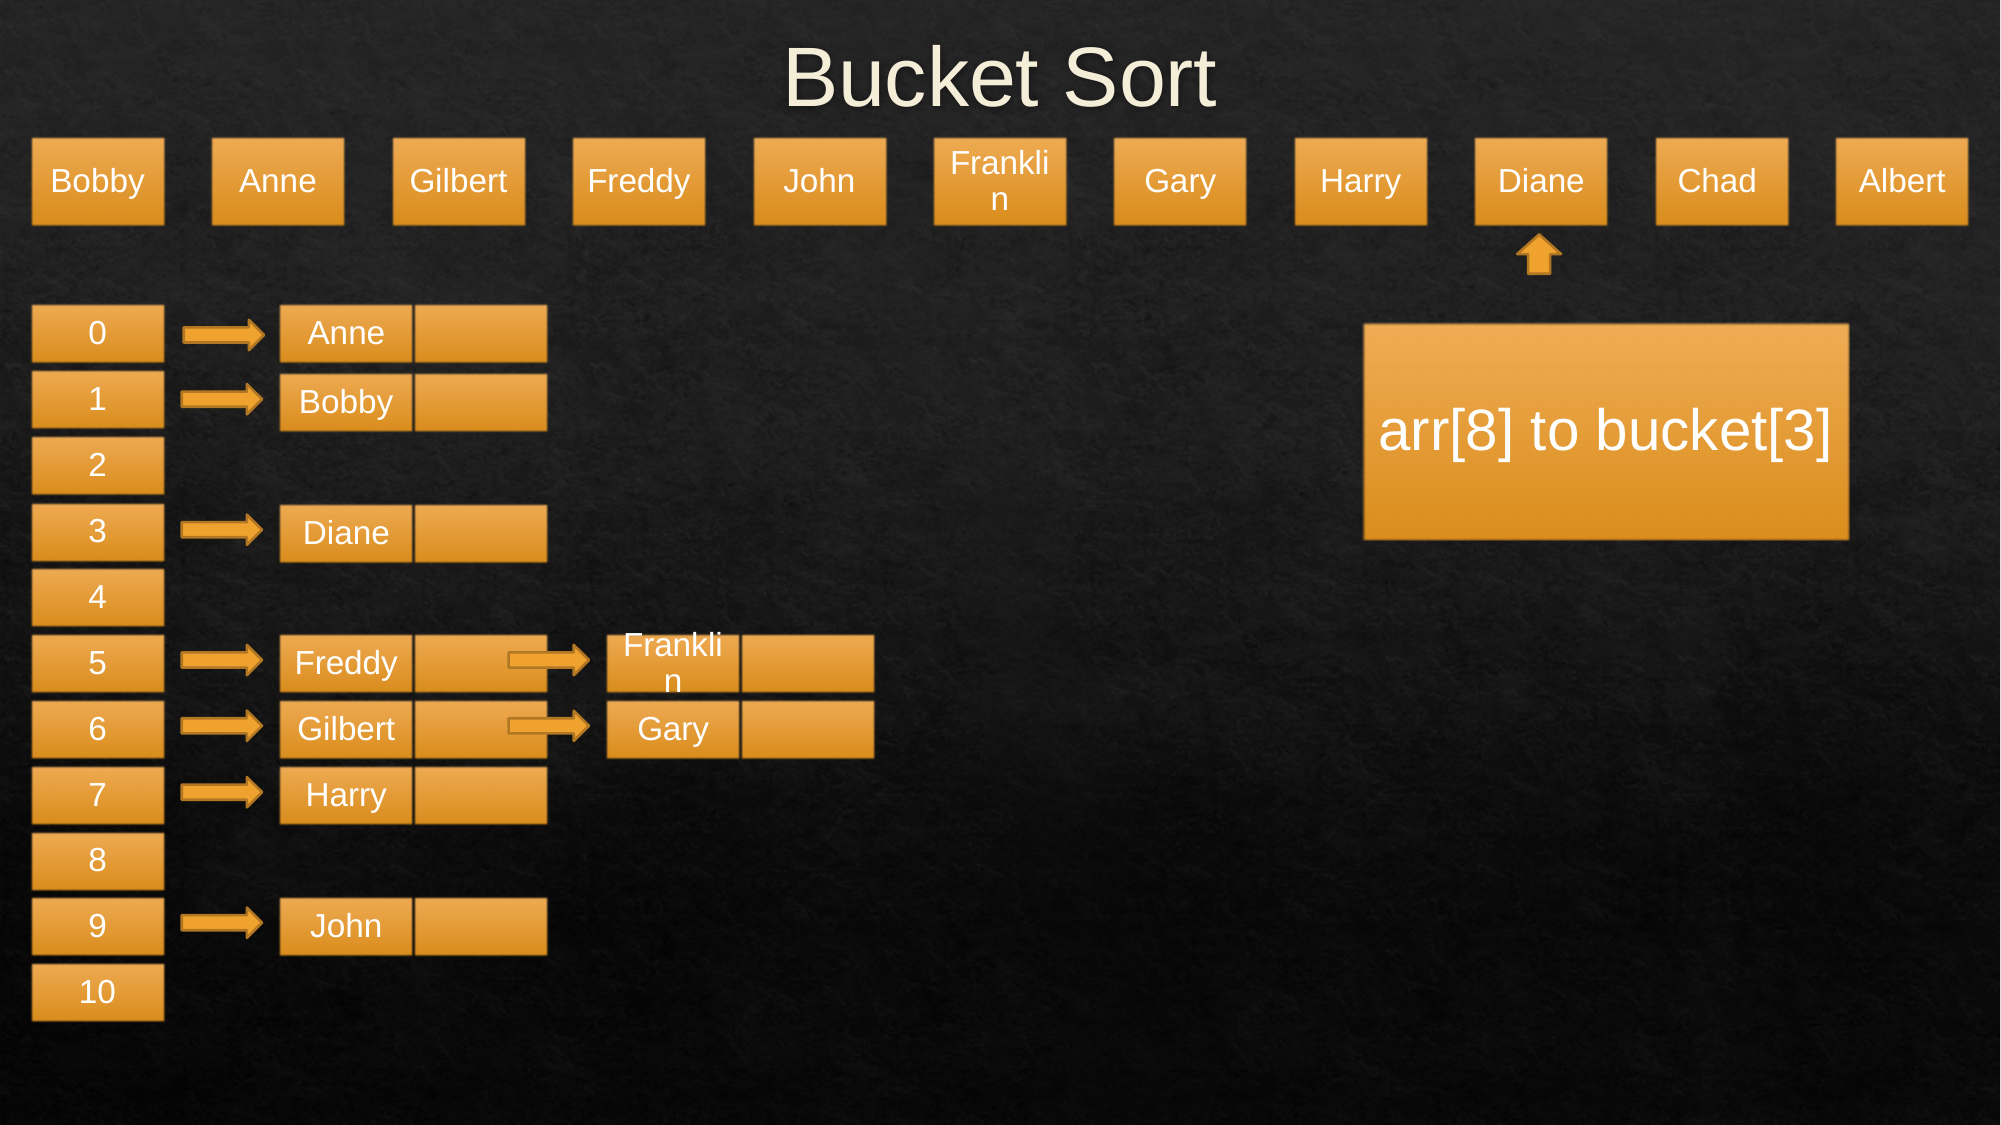

# Bucket Sort
Bobby
Anne
Gilbert
Freddy
John
Franklin
Gary
Harry
Diane
Chad
Albert

0

Anne

arr[8] to bucket[3]

1

Bobby

2

3

Diane

4

Freddy

Franklin

5

Gilbert

Gary

6

7

Harry

8

John

9

10